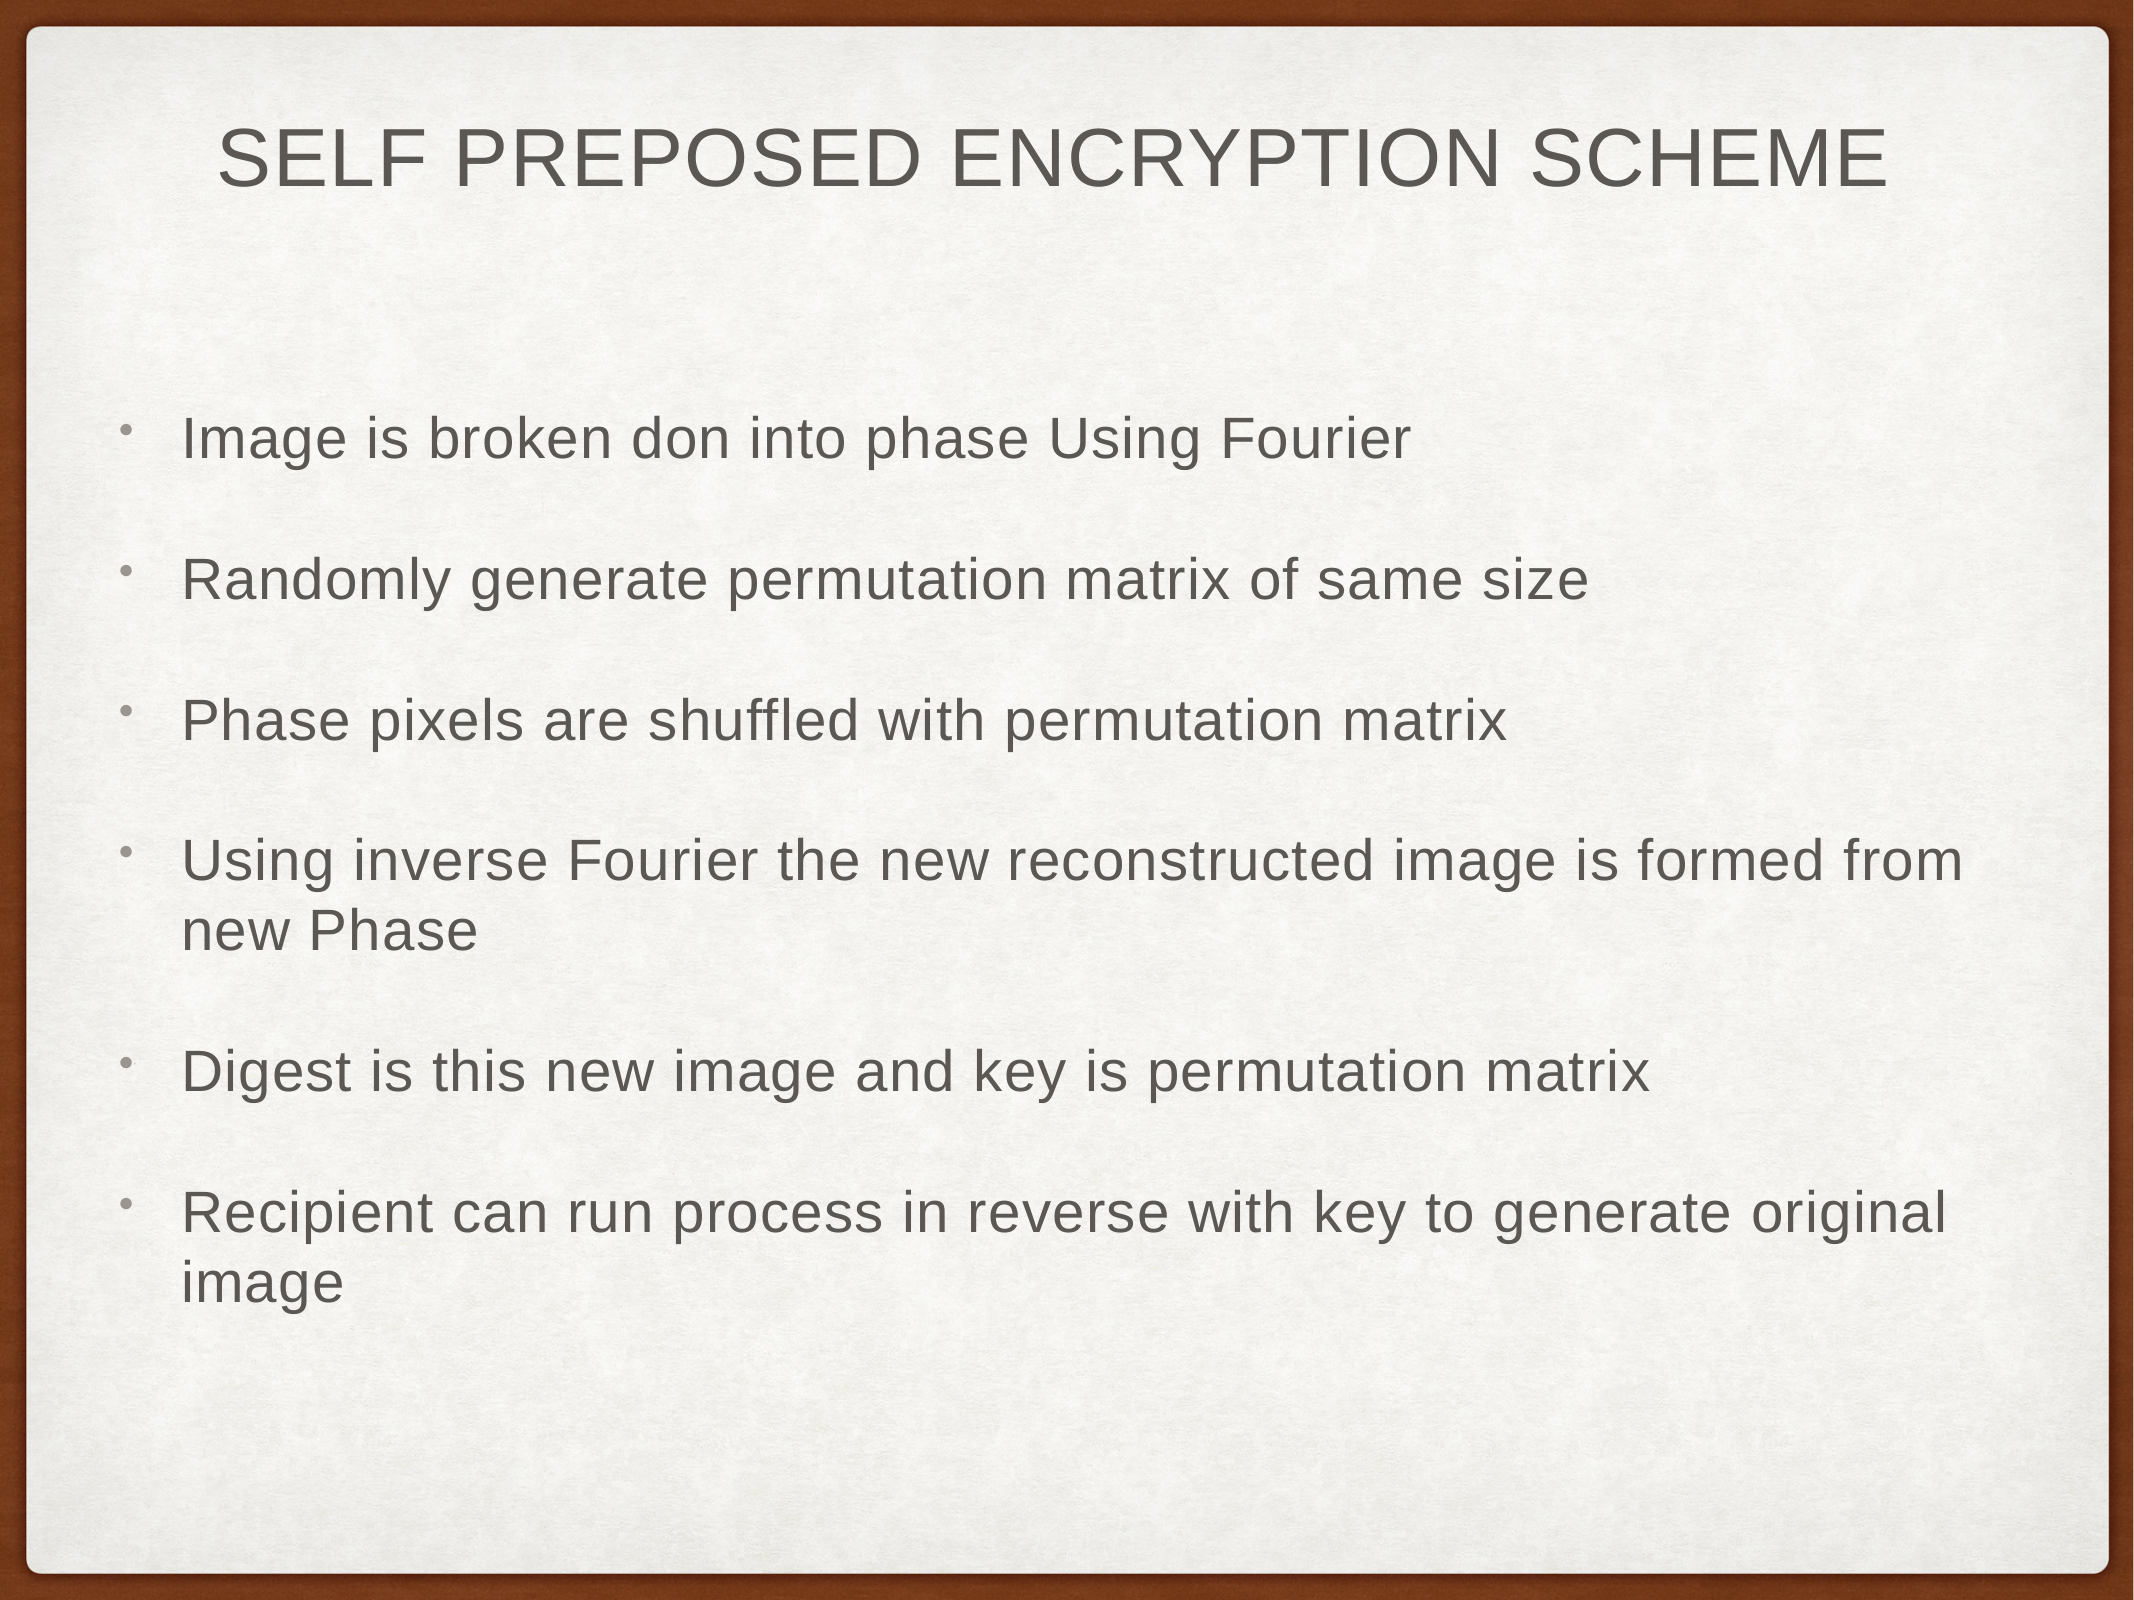

# Self preposed encryption scheme
Image is broken don into phase Using Fourier
Randomly generate permutation matrix of same size
Phase pixels are shuffled with permutation matrix
Using inverse Fourier the new reconstructed image is formed from new Phase
Digest is this new image and key is permutation matrix
Recipient can run process in reverse with key to generate original image